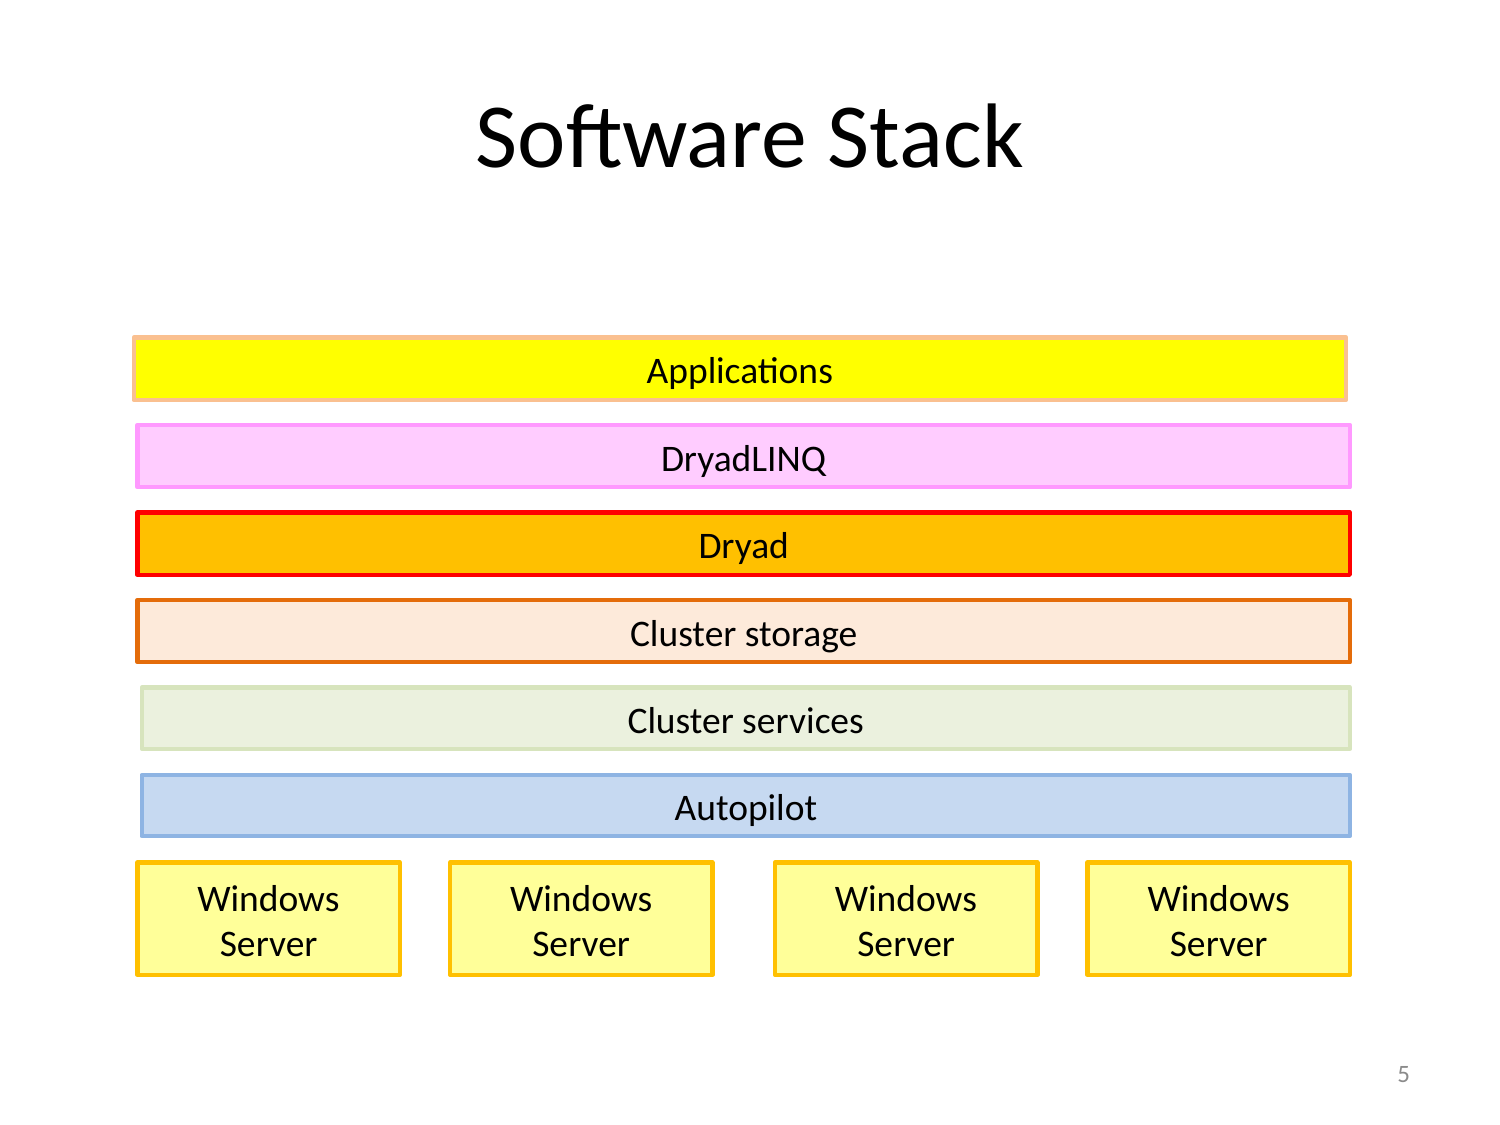

# Software Stack
Applications
DryadLINQ
Dryad
Cluster storage
Cluster services
Autopilot
Windows Server
Windows Server
Windows Server
Windows Server
5